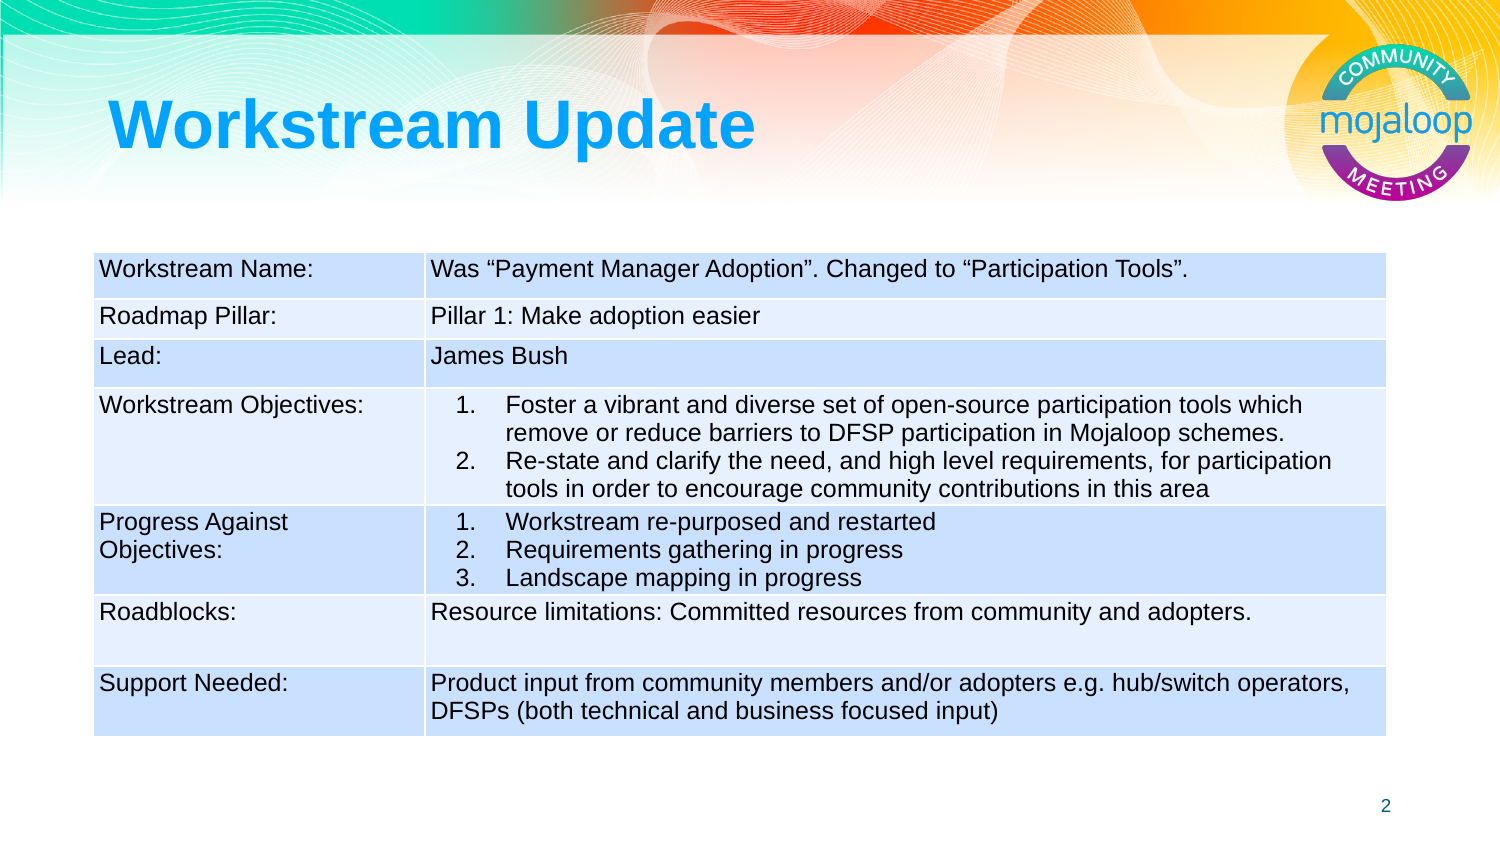

# Workstream Update
| Workstream Name: | Was “Payment Manager Adoption”. Changed to “Participation Tools”. |
| --- | --- |
| Roadmap Pillar: | Pillar 1: Make adoption easier |
| Lead: | James Bush |
| Workstream Objectives: | Foster a vibrant and diverse set of open-source participation tools which remove or reduce barriers to DFSP participation in Mojaloop schemes. Re-state and clarify the need, and high level requirements, for participation tools in order to encourage community contributions in this area |
| Progress Against Objectives: | Workstream re-purposed and restarted Requirements gathering in progress Landscape mapping in progress |
| Roadblocks: | Resource limitations: Committed resources from community and adopters. |
| Support Needed: | Product input from community members and/or adopters e.g. hub/switch operators, DFSPs (both technical and business focused input) |
2